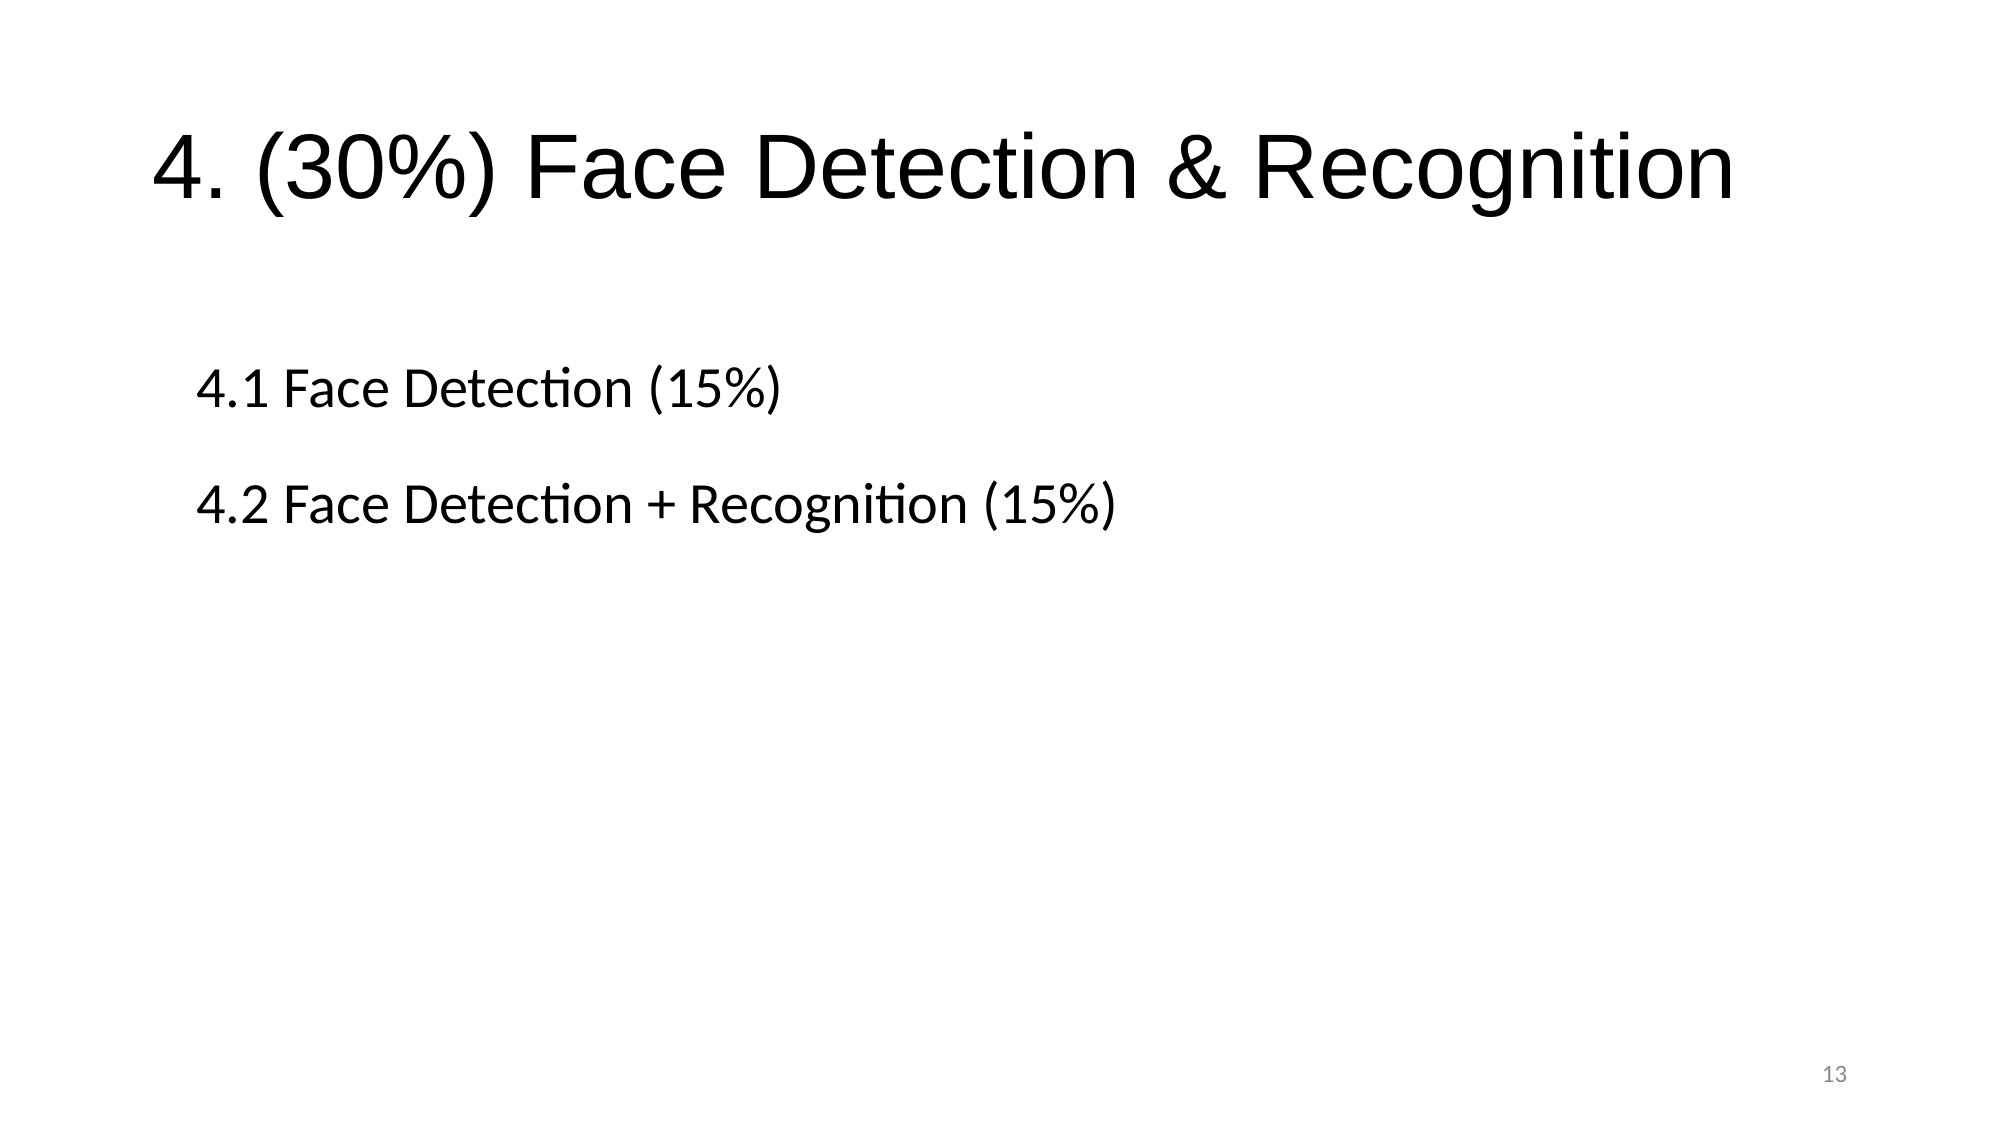

4. (30%) Face Detection & Recognition
4.1 Face Detection (15%)
4.2 Face Detection + Recognition (15%)
13